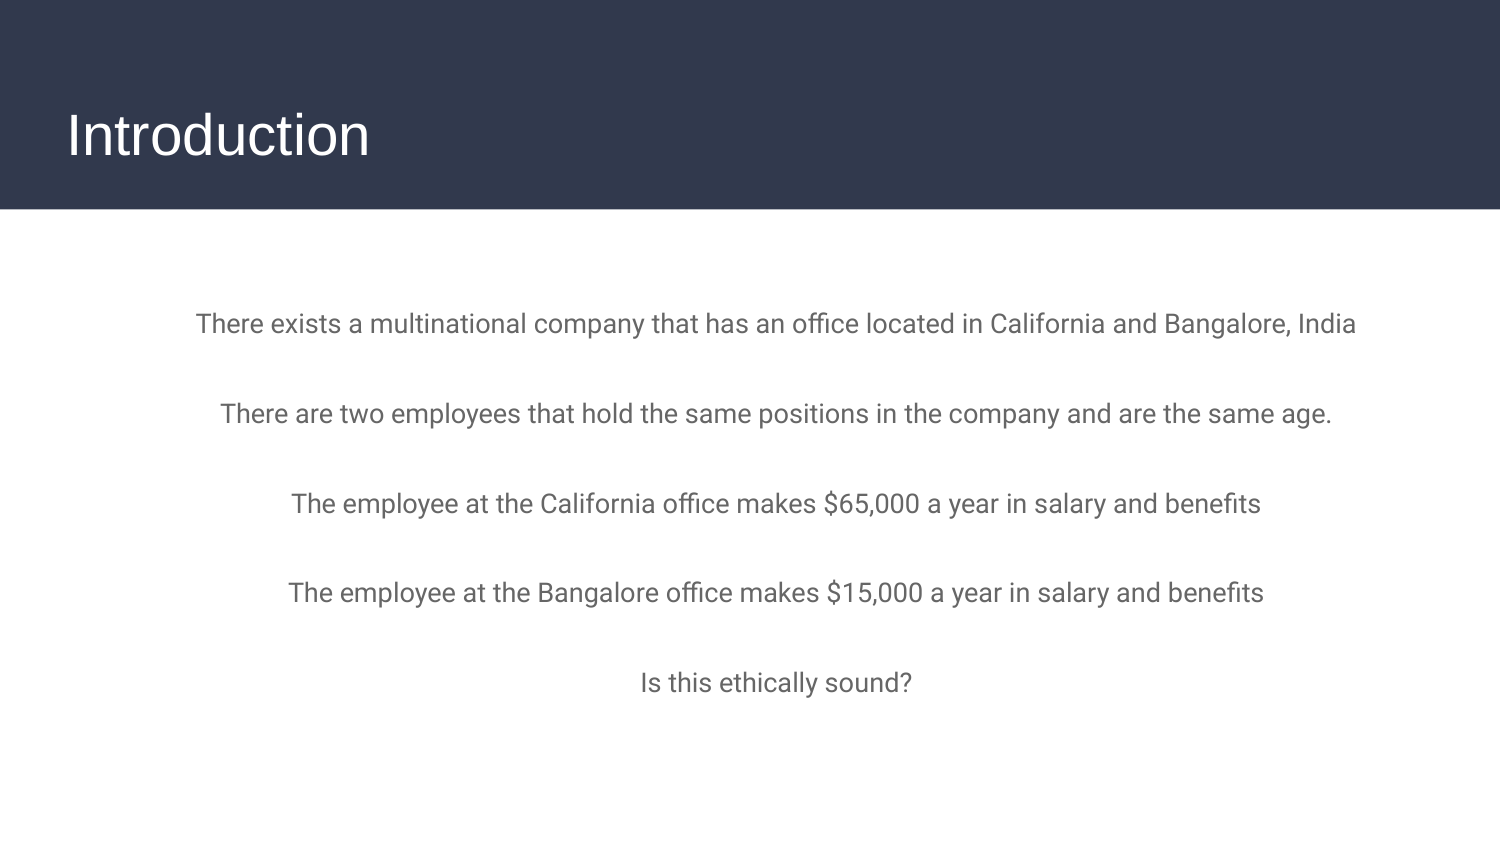

# Introduction
There exists a multinational company that has an office located in California and Bangalore, India
There are two employees that hold the same positions in the company and are the same age.
The employee at the California office makes $65,000 a year in salary and benefits
The employee at the Bangalore office makes $15,000 a year in salary and benefits
Is this ethically sound?